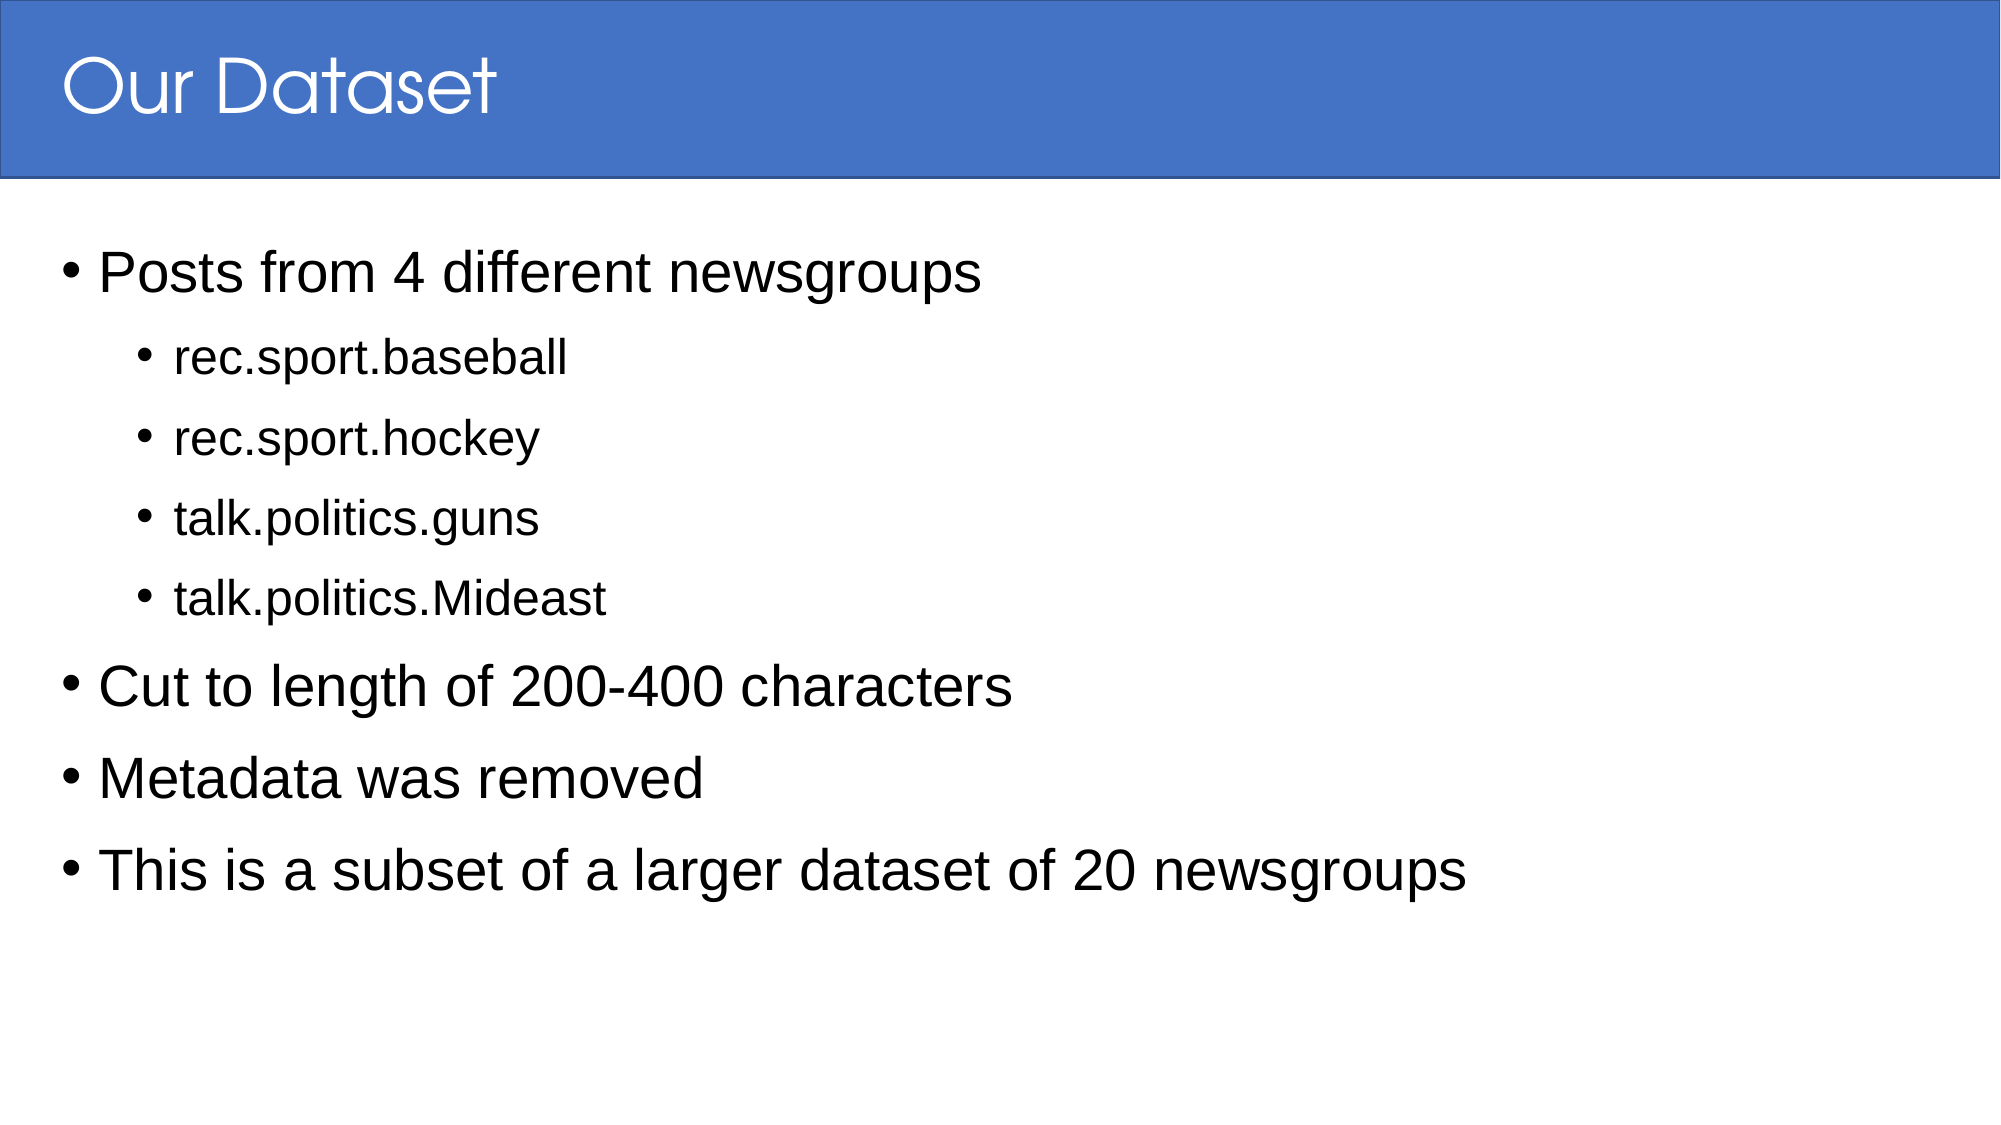

# Our Dataset
Posts from 4 different newsgroups
rec.sport.baseball
rec.sport.hockey
talk.politics.guns
talk.politics.Mideast
Cut to length of 200-400 characters
Metadata was removed
This is a subset of a larger dataset of 20 newsgroups